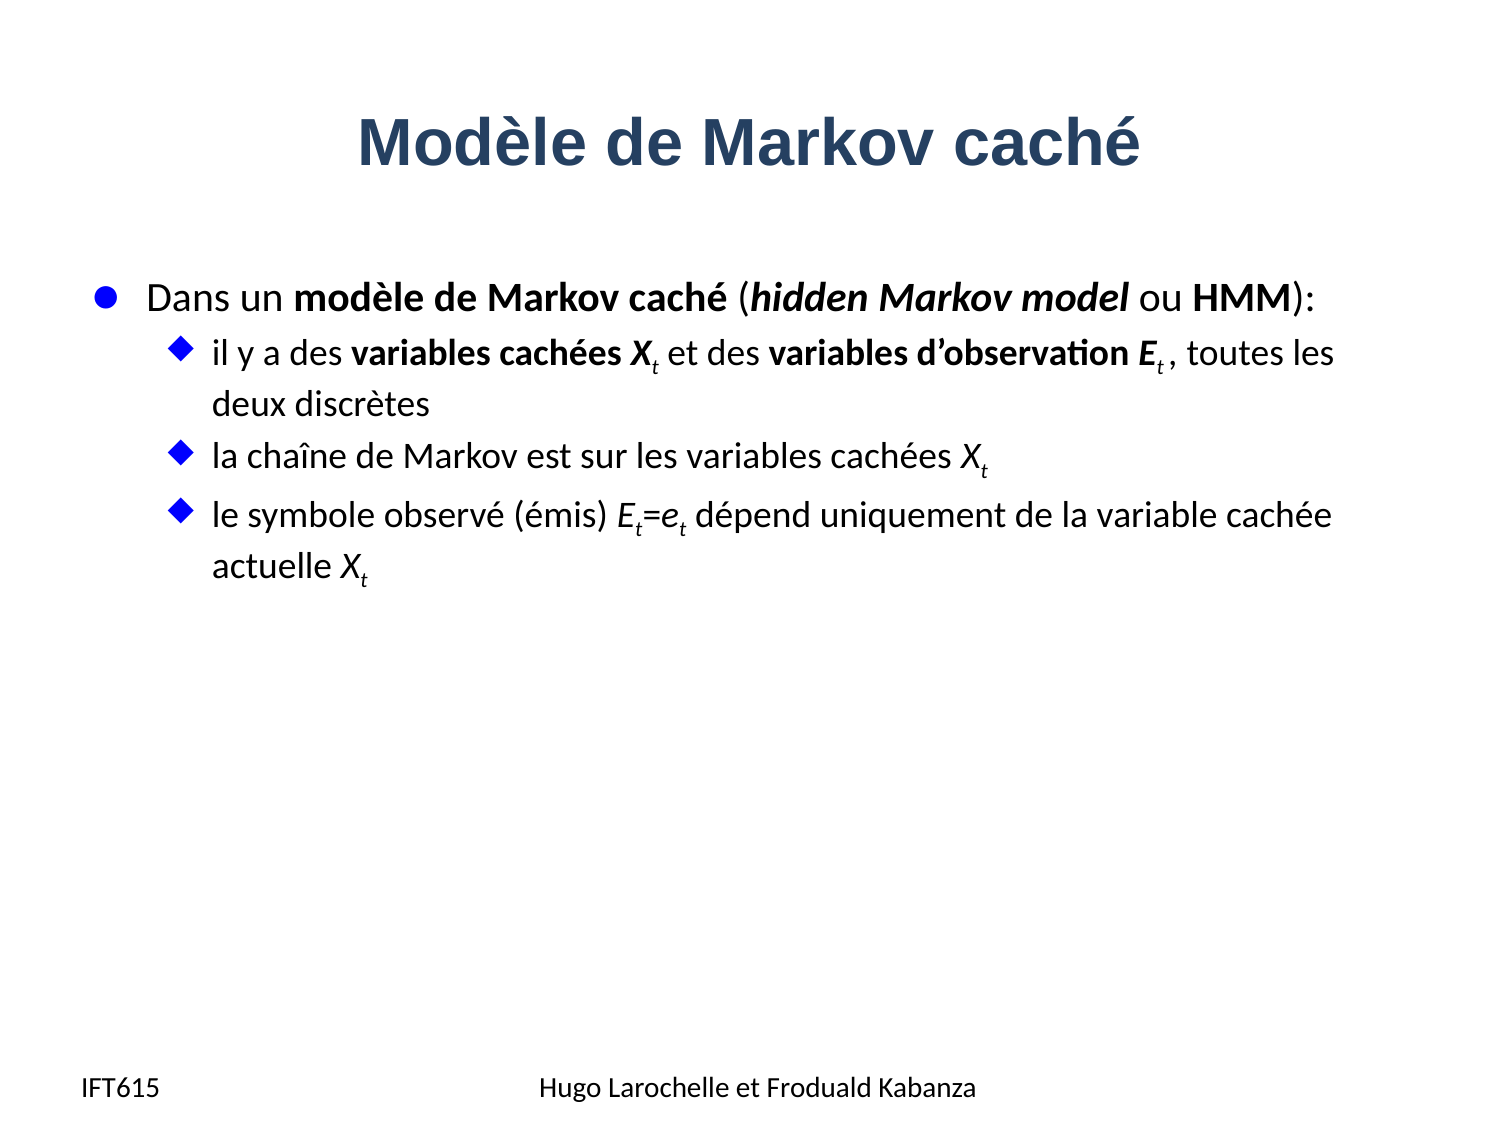

# Modèle de Markov caché
Dans un modèle de Markov caché (hidden Markov model ou HMM):
il y a des variables cachées Xt et des variables d’observation Et , toutes les deux discrètes
la chaîne de Markov est sur les variables cachées Xt
le symbole observé (émis) Et=et dépend uniquement de la variable cachée actuelle Xt
IFT615
Hugo Larochelle et Froduald Kabanza